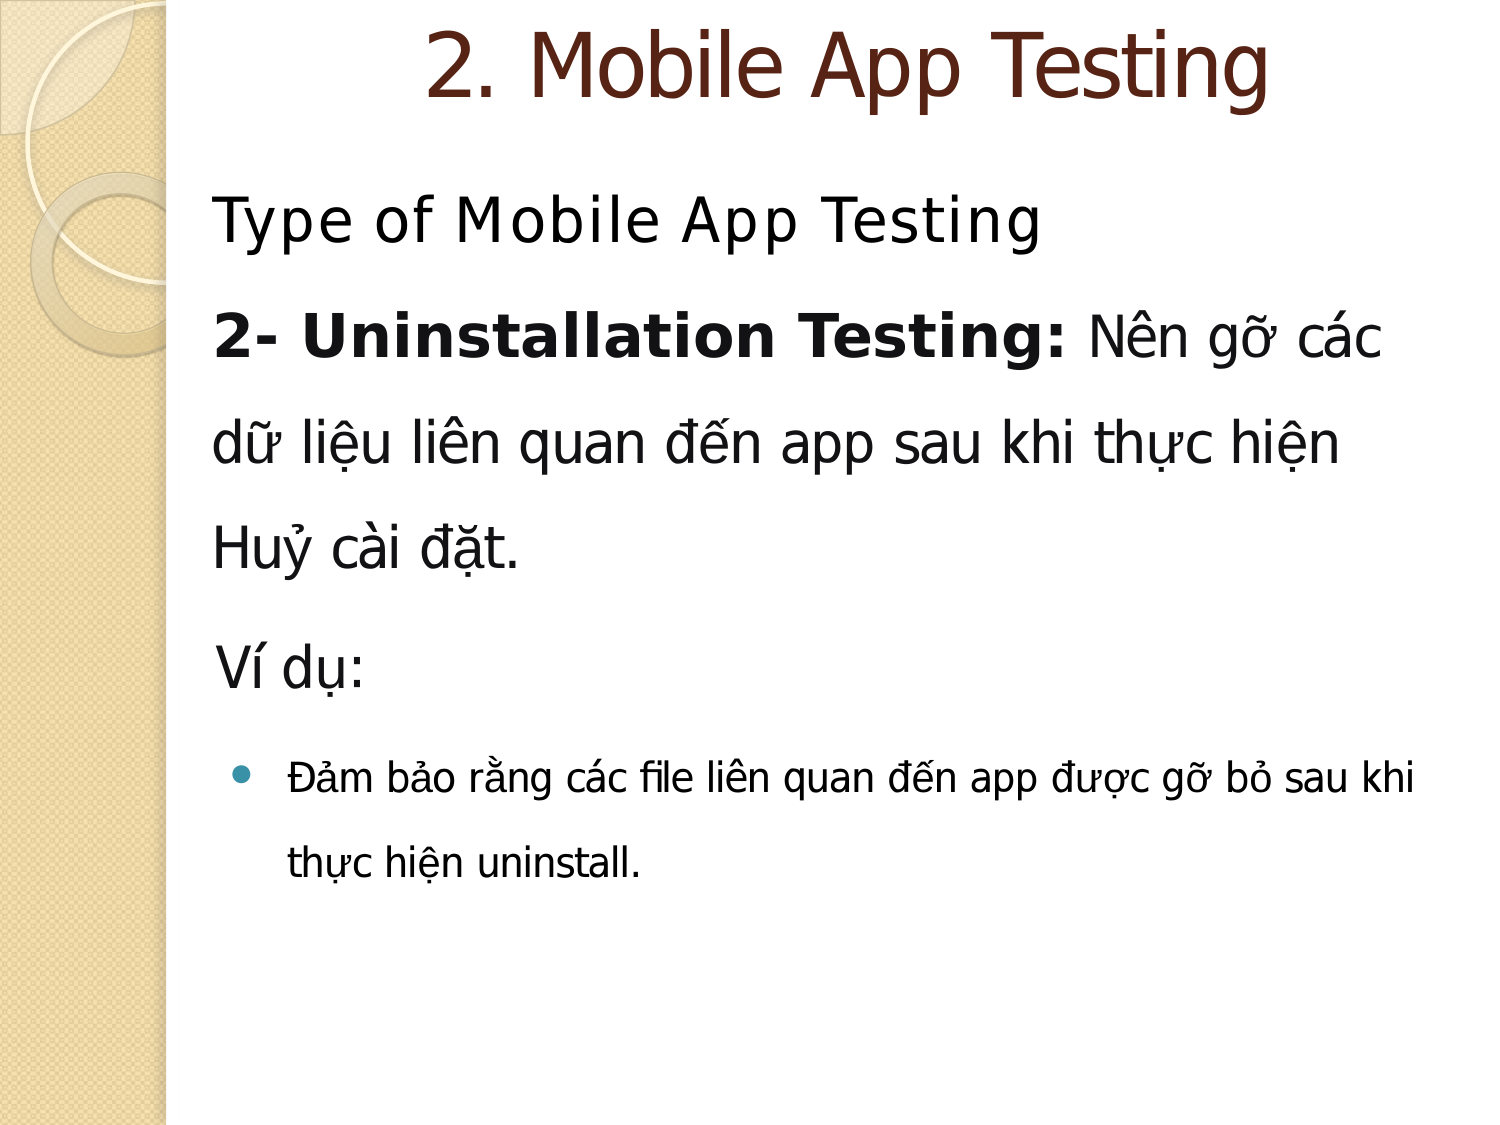

2. Mobile App Testing
Type of Mobile App Testing
2- Uninstallation Testing: Nên gỡ các dữ liệu liên quan đến app sau khi thực hiện Huỷ cài đặt.
Ví dụ:
Đảm bảo rằng các file liên quan đến app được gỡ bỏ sau khi thực hiện uninstall.